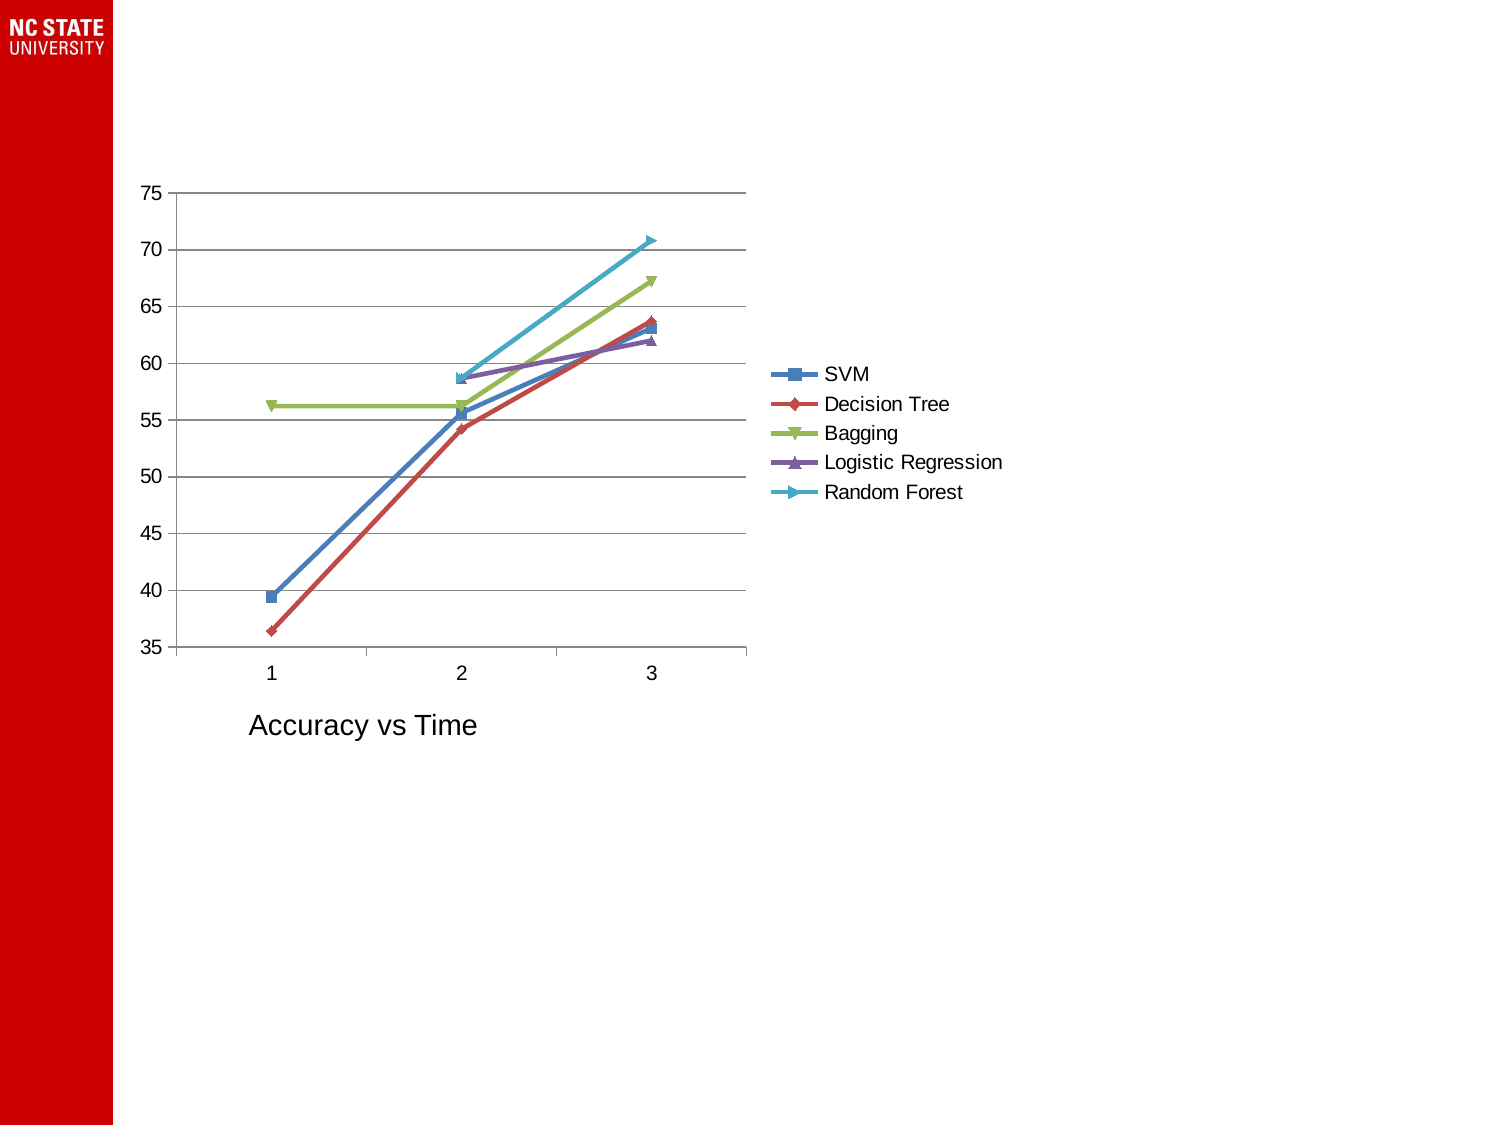

### Chart

| Category | SVM | Decision Tree | Bagging | Logistic Regression | Random Forest |
|---|---|---|---|---|---|
| 1 | 39.43 | 36.43 | 56.23 | None | None |
| 2 | 55.62 | 54.2 | 56.23 | 58.67 | 58.71 |
| 3 | 63.09 | 63.72 | 67.23 | 62.0 | 70.83 |
Accuracy vs Time